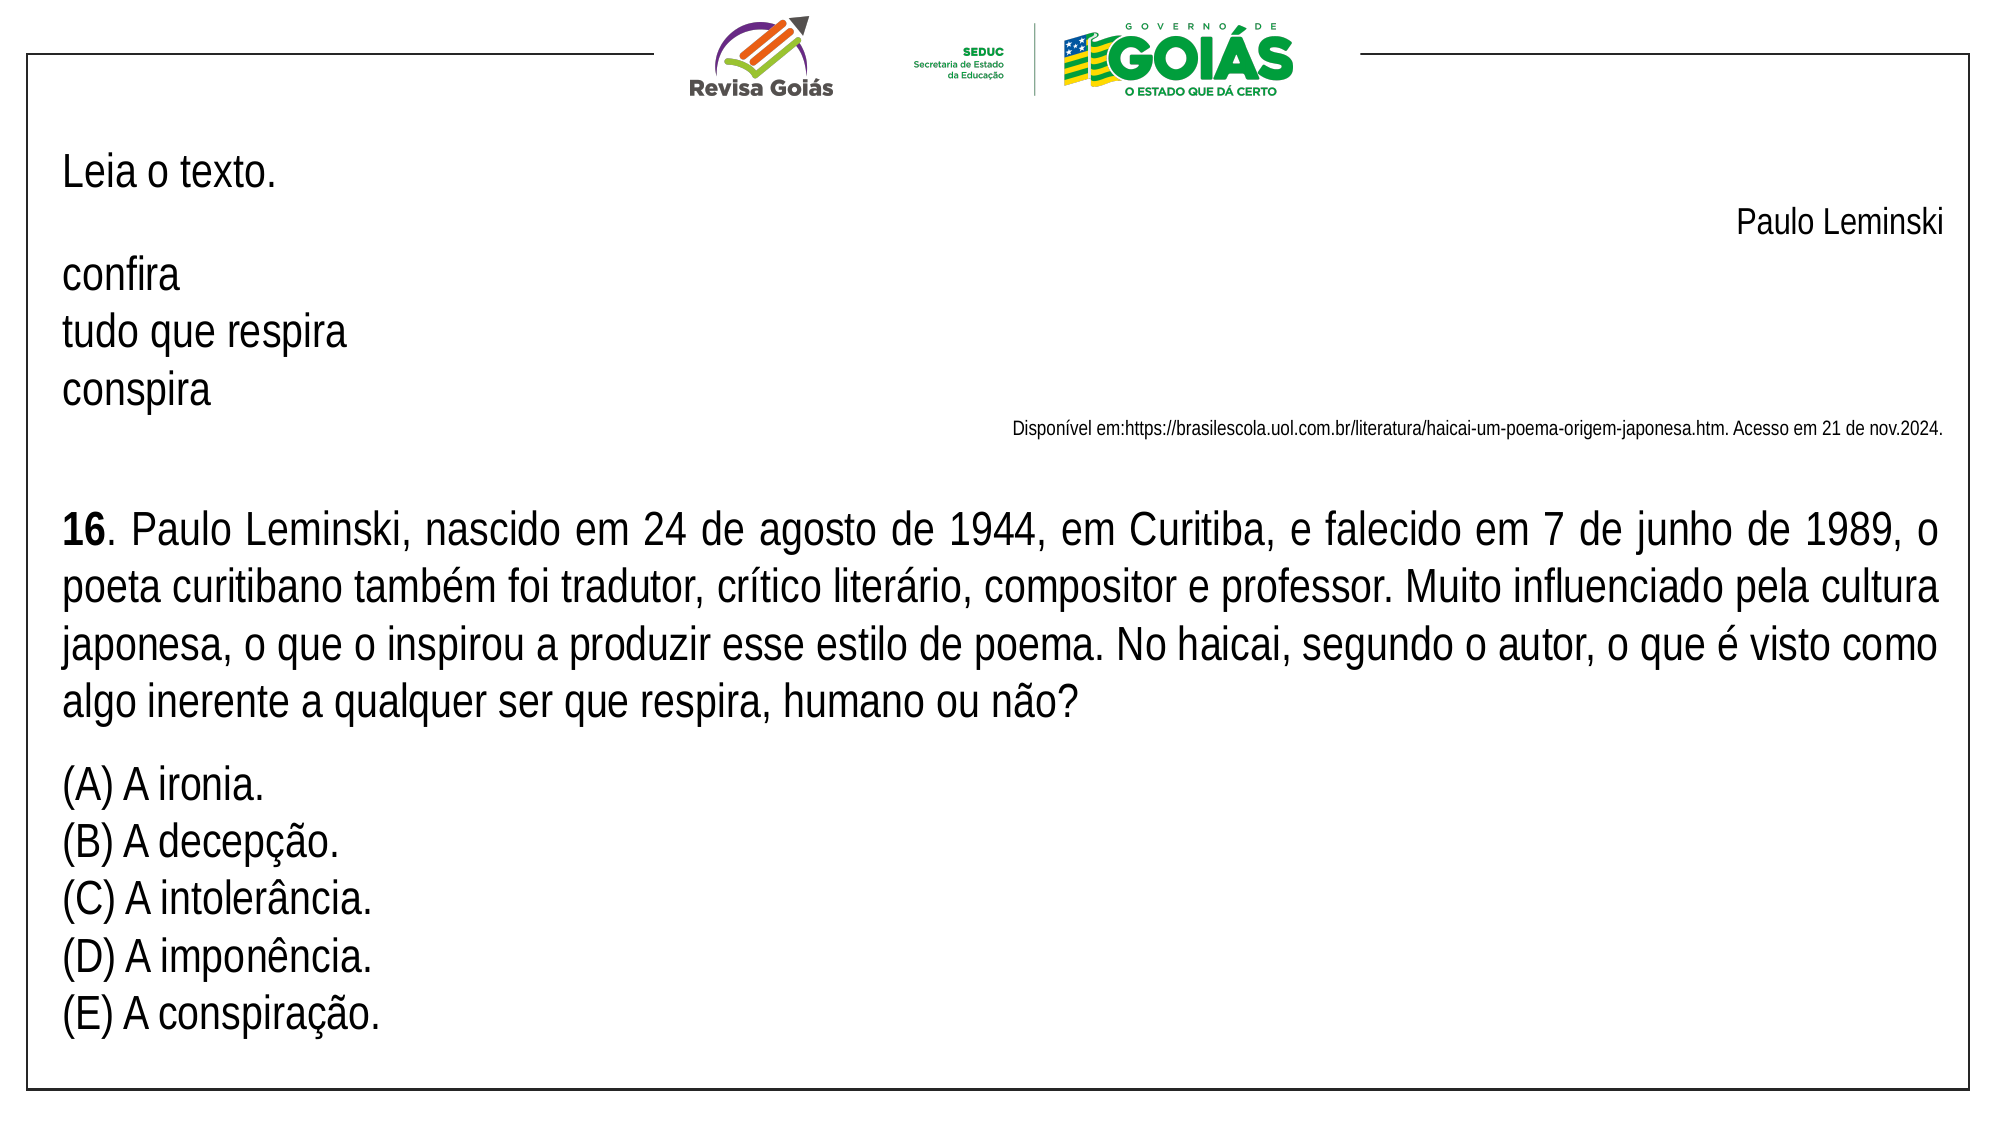

Leia o texto.
Paulo Leminski
confira
tudo que respira
conspira
Disponível em:https://brasilescola.uol.com.br/literatura/haicai-um-poema-origem-japonesa.htm. Acesso em 21 de nov.2024.

16. Paulo Leminski, nascido em 24 de agosto de 1944, em Curitiba, e falecido em 7 de junho de 1989, o poeta curitibano também foi tradutor, crítico literário, compositor e professor. Muito influenciado pela cultura japonesa, o que o inspirou a produzir esse estilo de poema. No haicai, segundo o autor, o que é visto como algo inerente a qualquer ser que respira, humano ou não?

(A) A ironia.
(B) A decepção.
(C) A intolerância.
(D) A imponência.
(E) A conspiração.